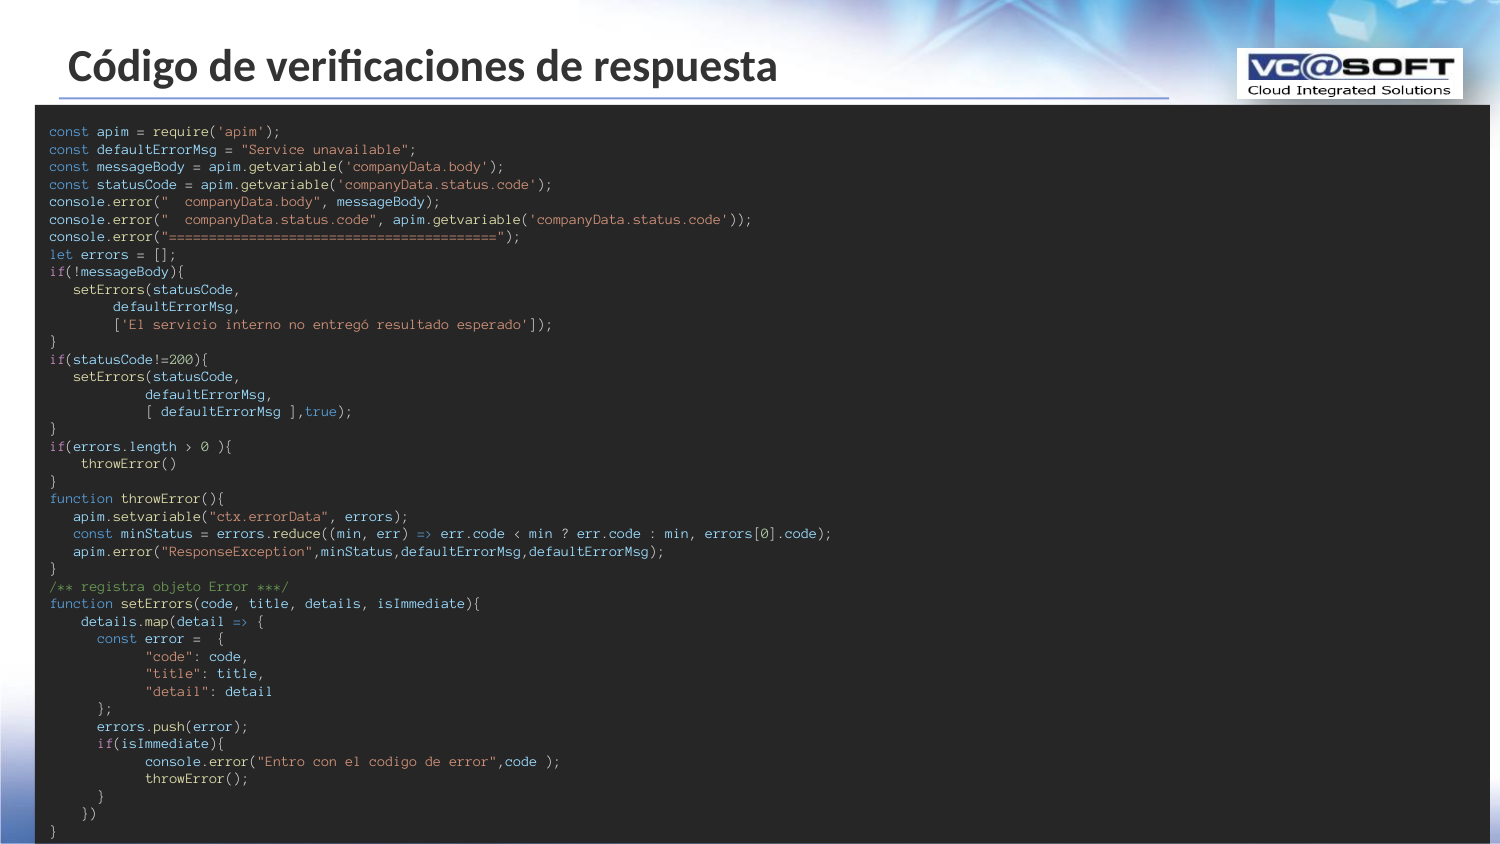

# Código de verificaciones de respuesta
const apim = require('apim');
const defaultErrorMsg = "Service unavailable";
const messageBody = apim.getvariable('companyData.body');
const statusCode = apim.getvariable('companyData.status.code');
console.error("  companyData.body", messageBody);
console.error("  companyData.status.code", apim.getvariable('companyData.status.code'));
console.error("=========================================");
let errors = [];
if(!messageBody){
   setErrors(statusCode,
        defaultErrorMsg,
        ['El servicio interno no entregó resultado esperado']);
}
if(statusCode!=200){
   setErrors(statusCode,
            defaultErrorMsg,
            [ defaultErrorMsg ],true);
}
if(errors.length > 0 ){
    throwError()
}
function throwError(){
   apim.setvariable("ctx.errorData", errors);
   const minStatus = errors.reduce((min, err) => err.code < min ? err.code : min, errors[0].code);
   apim.error("ResponseException",minStatus,defaultErrorMsg,defaultErrorMsg);
}
/** registra objeto Error ***/
function setErrors(code, title, details, isImmediate){
    details.map(detail => {
      const error =  {
            "code": code,
            "title": title,
            "detail": detail
      };
      errors.push(error);
      if(isImmediate){
            console.error("Entro con el codigo de error",code );
            throwError();
      }
    })
}